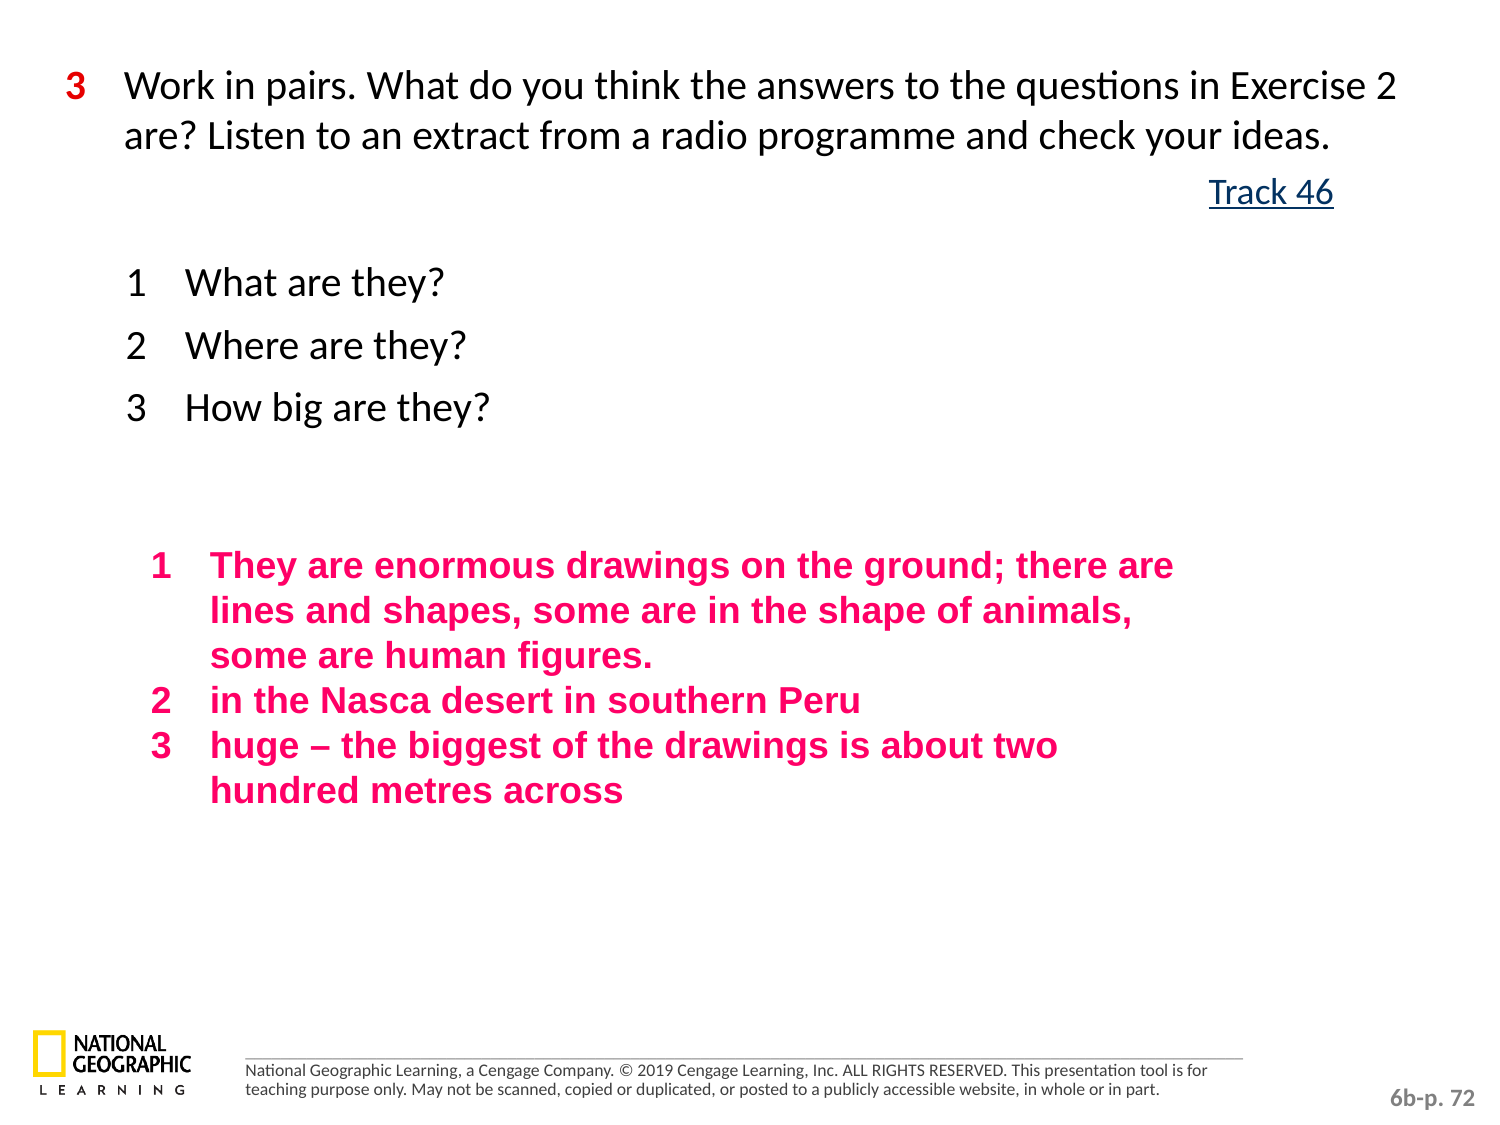

3 	Work in pairs. What do you think the answers to the questions in Exercise 2 are? Listen to an extract from a radio programme and check your ideas.
Track 46
1 	What are they?
2 	Where are they?
3 	How big are they?
1 	They are enormous drawings on the ground; there are lines and shapes, some are in the shape of animals, some are human figures.
2 	in the Nasca desert in southern Peru
3 	huge – the biggest of the drawings is about two hundred metres across
6b-p. 72